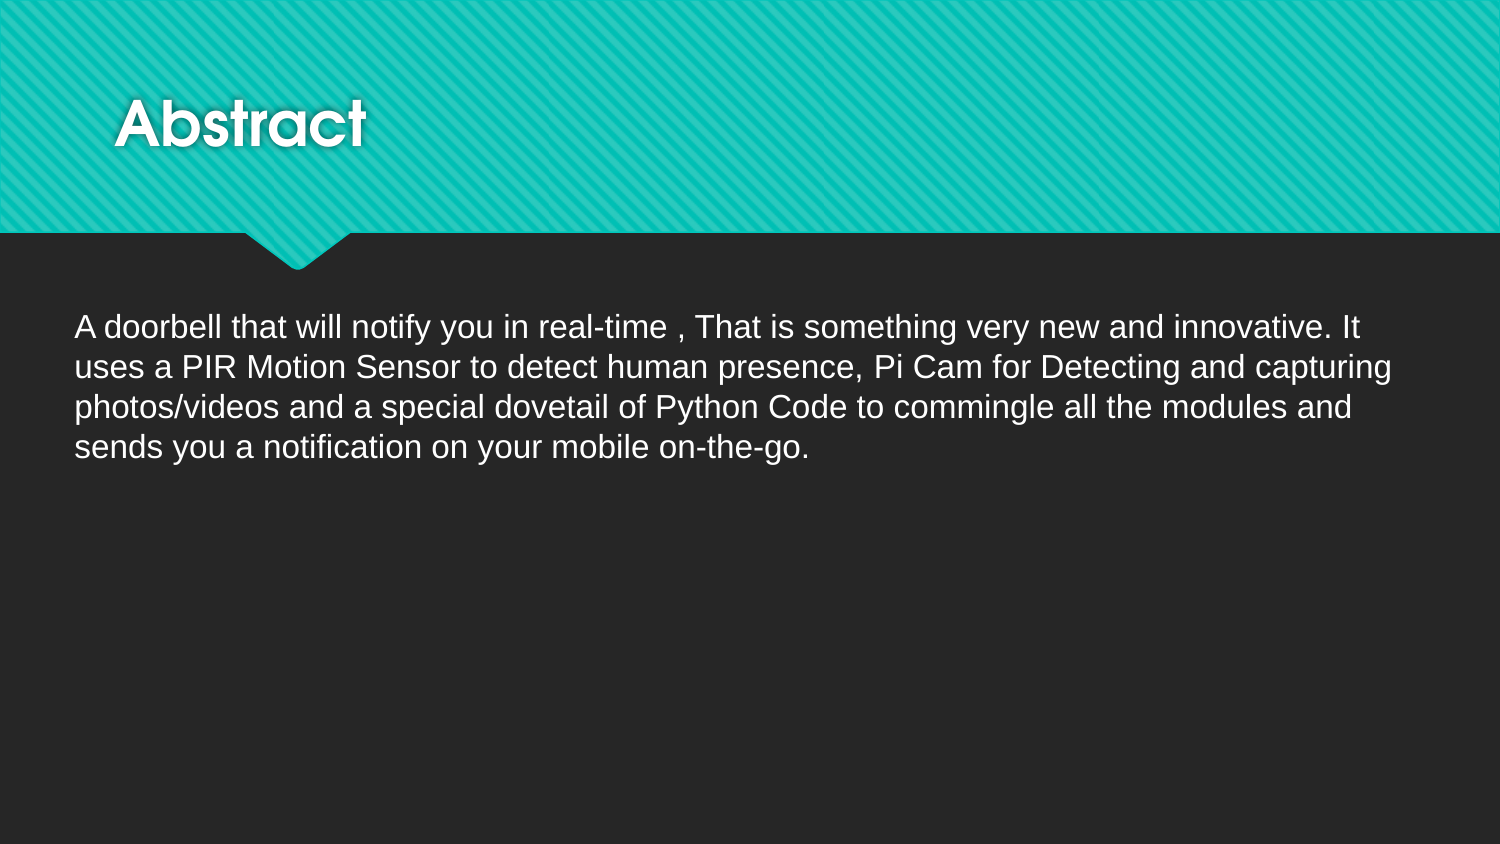

# Abstract
A doorbell that will notify you in real-time , That is something very new and innovative. It uses a PIR Motion Sensor to detect human presence, Pi Cam for Detecting and capturing photos/videos and a special dovetail of Python Code to commingle all the modules and sends you a notification on your mobile on-the-go.